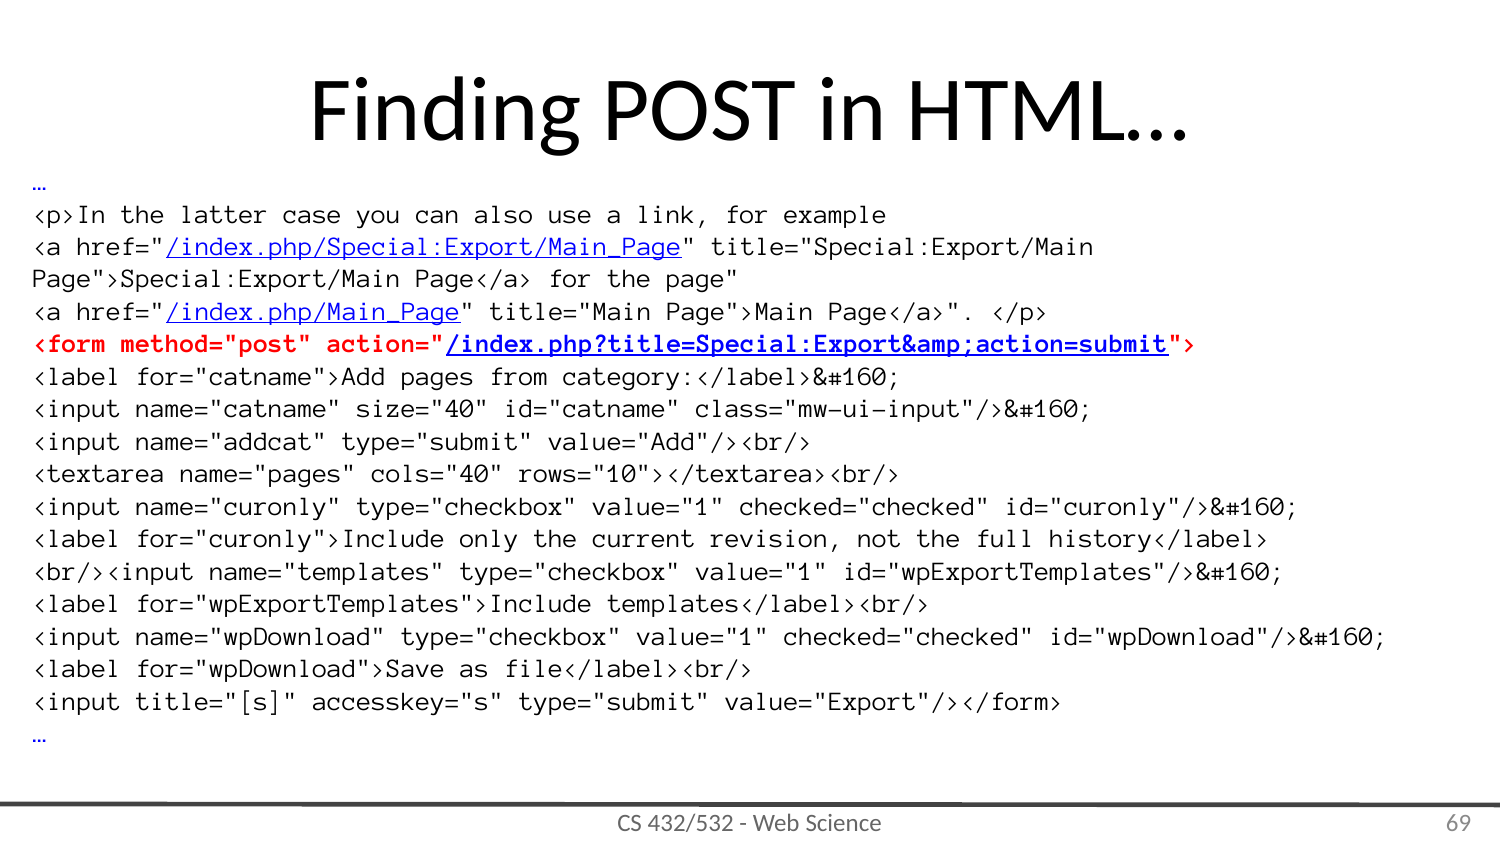

# Finding POST in HTML…
…
<p>In the latter case you can also use a link, for example
<a href="/index.php/Special:Export/Main_Page" title="Special:Export/Main Page">Special:Export/Main Page</a> for the page"
<a href="/index.php/Main_Page" title="Main Page">Main Page</a>". </p>
<form method="post" action="/index.php?title=Special:Export&amp;action=submit">
<label for="catname">Add pages from category:</label>&#160;
<input name="catname" size="40" id="catname" class="mw-ui-input"/>&#160;
<input name="addcat" type="submit" value="Add"/><br/>
<textarea name="pages" cols="40" rows="10"></textarea><br/>
<input name="curonly" type="checkbox" value="1" checked="checked" id="curonly"/>&#160;
<label for="curonly">Include only the current revision, not the full history</label>
<br/><input name="templates" type="checkbox" value="1" id="wpExportTemplates"/>&#160;
<label for="wpExportTemplates">Include templates</label><br/>
<input name="wpDownload" type="checkbox" value="1" checked="checked" id="wpDownload"/>&#160;
<label for="wpDownload">Save as file</label><br/>
<input title="[s]" accesskey="s" type="submit" value="Export"/></form>
…
69